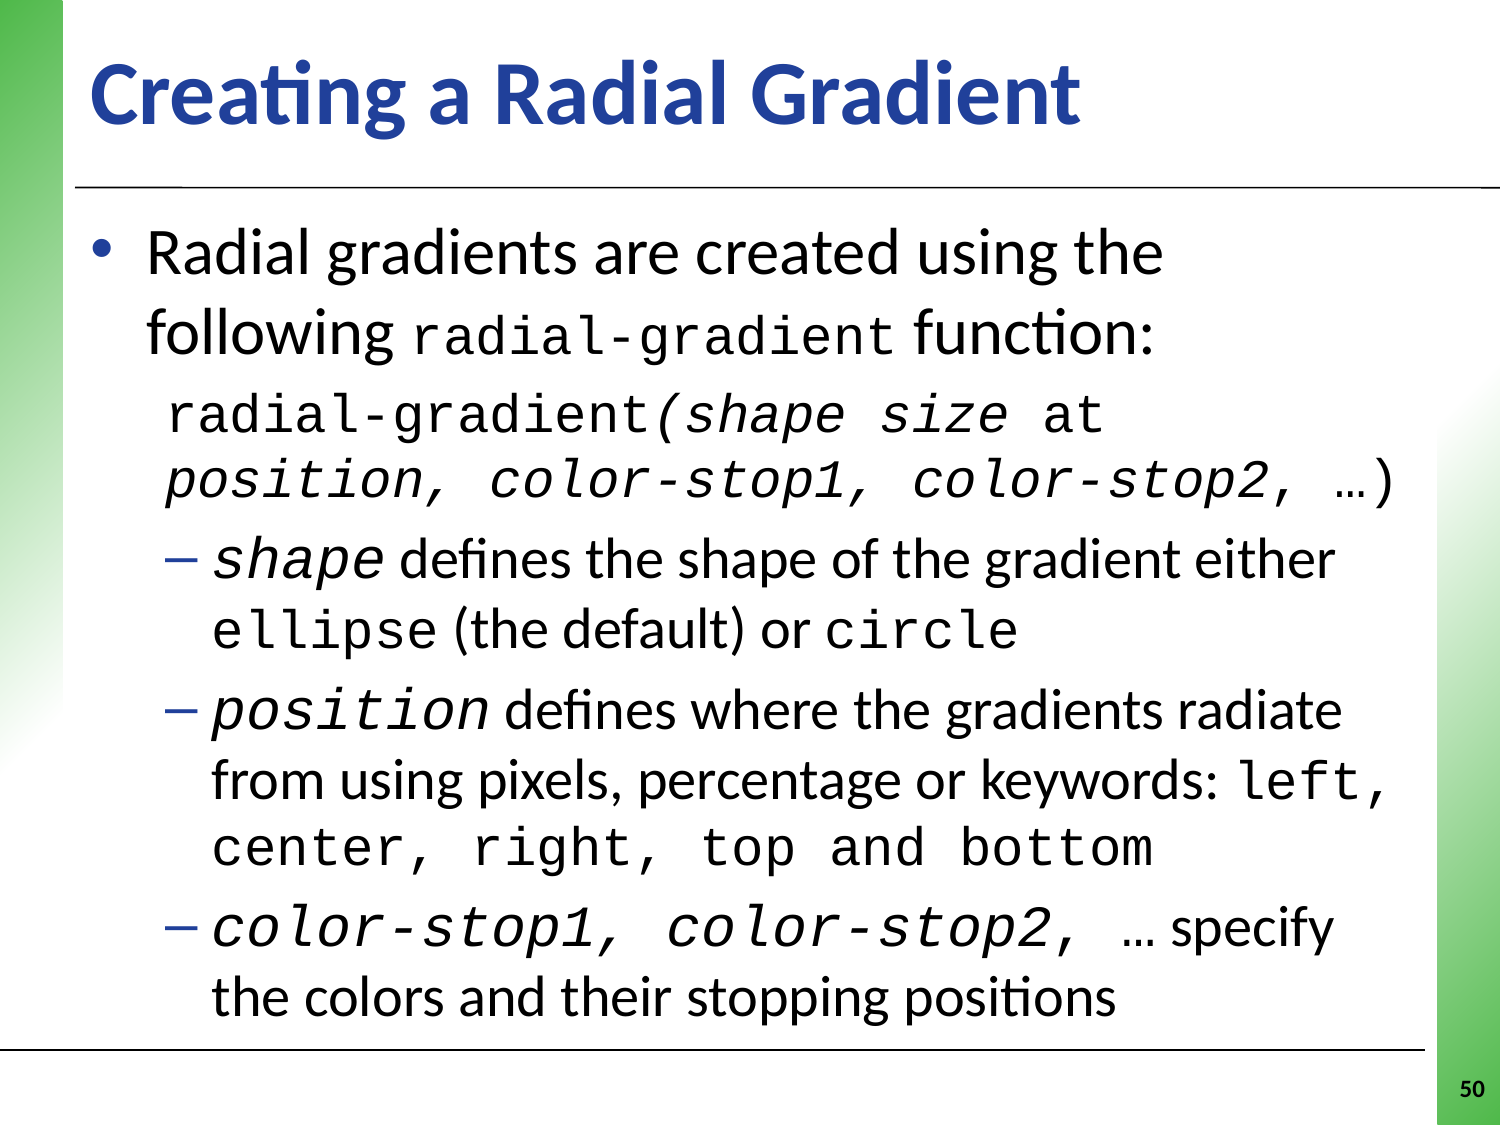

# Creating a Radial Gradient
Radial gradients are created using the following radial-gradient function:
radial-gradient(shape size at position, color-stop1, color-stop2, …)
shape defines the shape of the gradient either ellipse (the default) or circle
position defines where the gradients radiate from using pixels, percentage or keywords: left, center, right, top and bottom
color-stop1, color-stop2, … specify the colors and their stopping positions

50